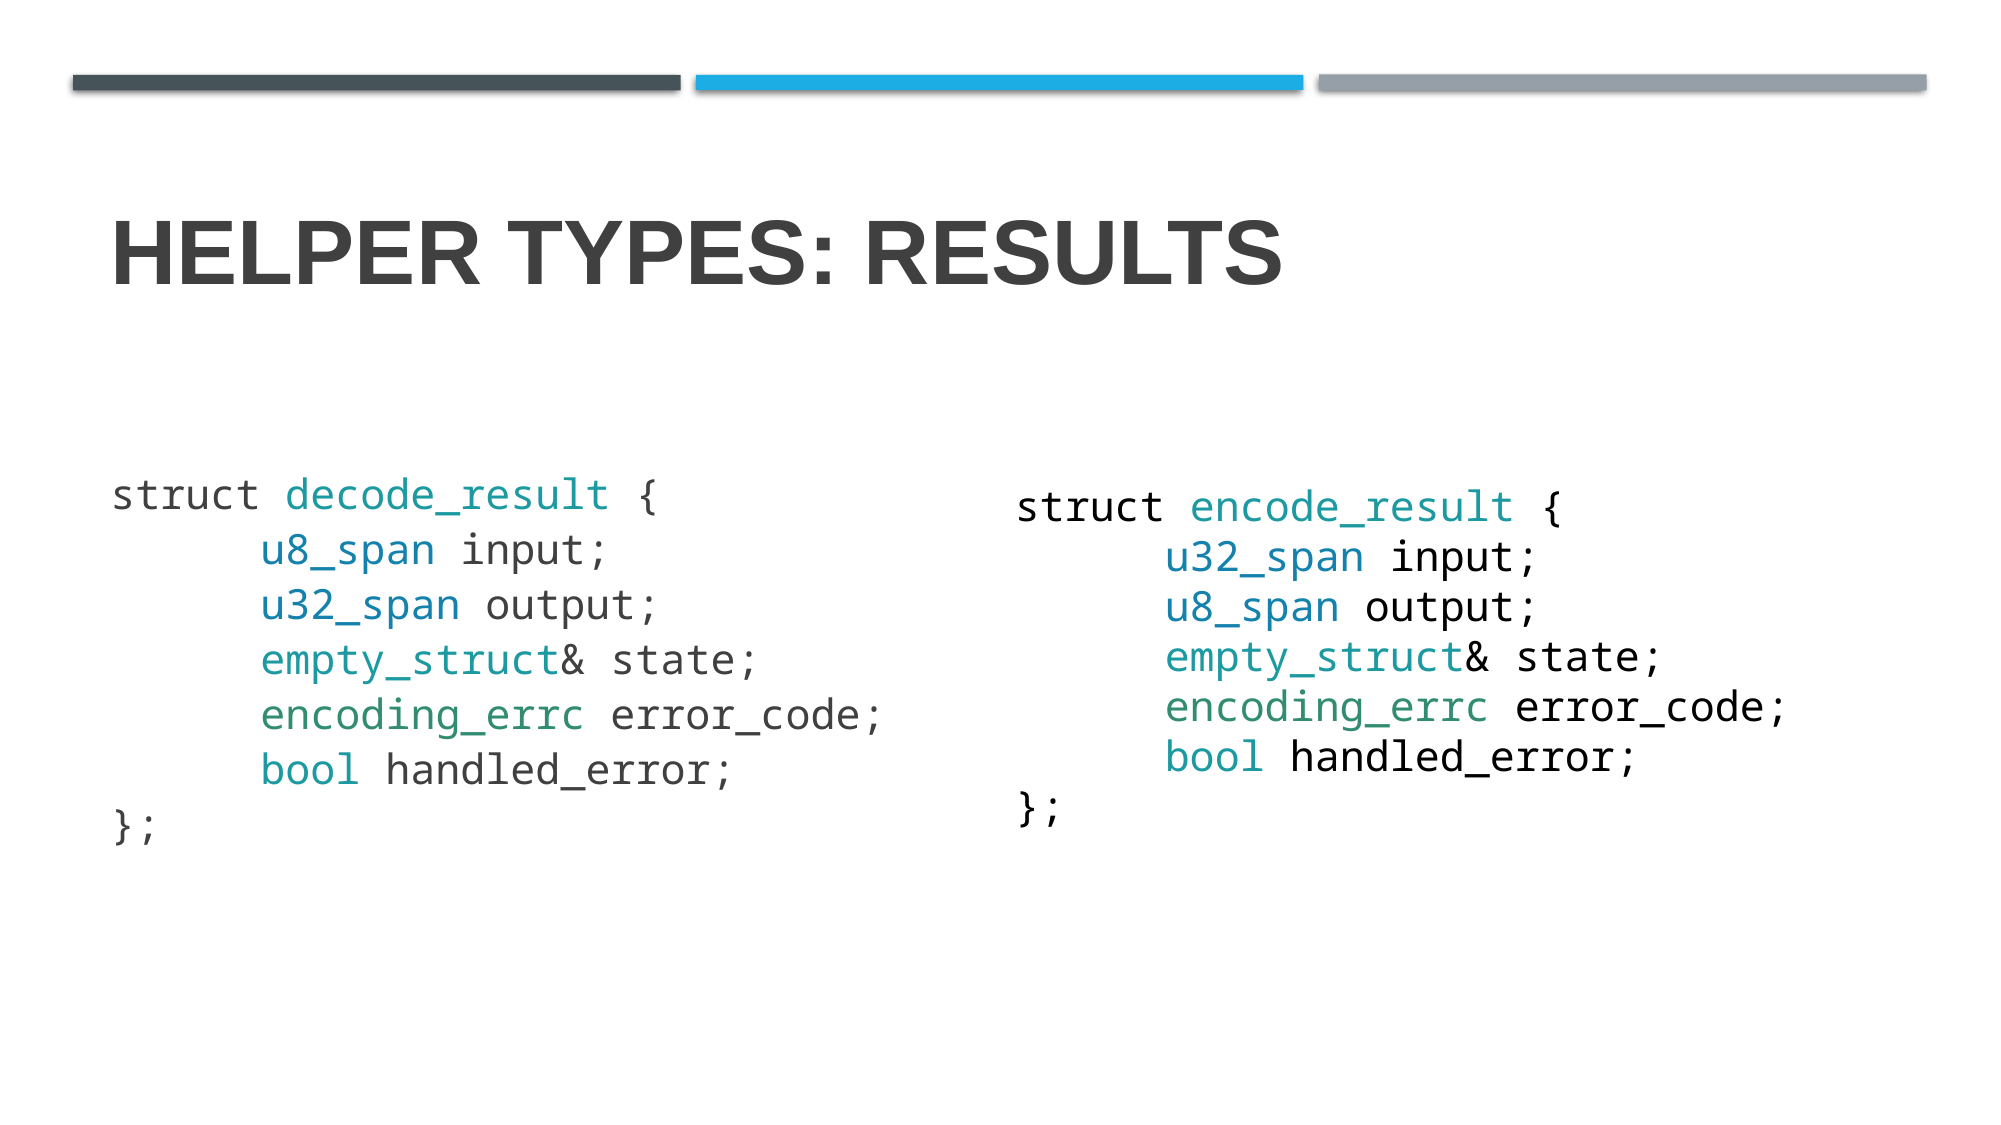

# Helper Types: Results
struct decode_result {
	u8_span input;
	u32_span output;
	empty_struct& state;
	encoding_errc error_code;
	bool handled_error;
};
struct encode_result {
	u32_span input;
	u8_span output;
	empty_struct& state;
	encoding_errc error_code;
	bool handled_error;
};